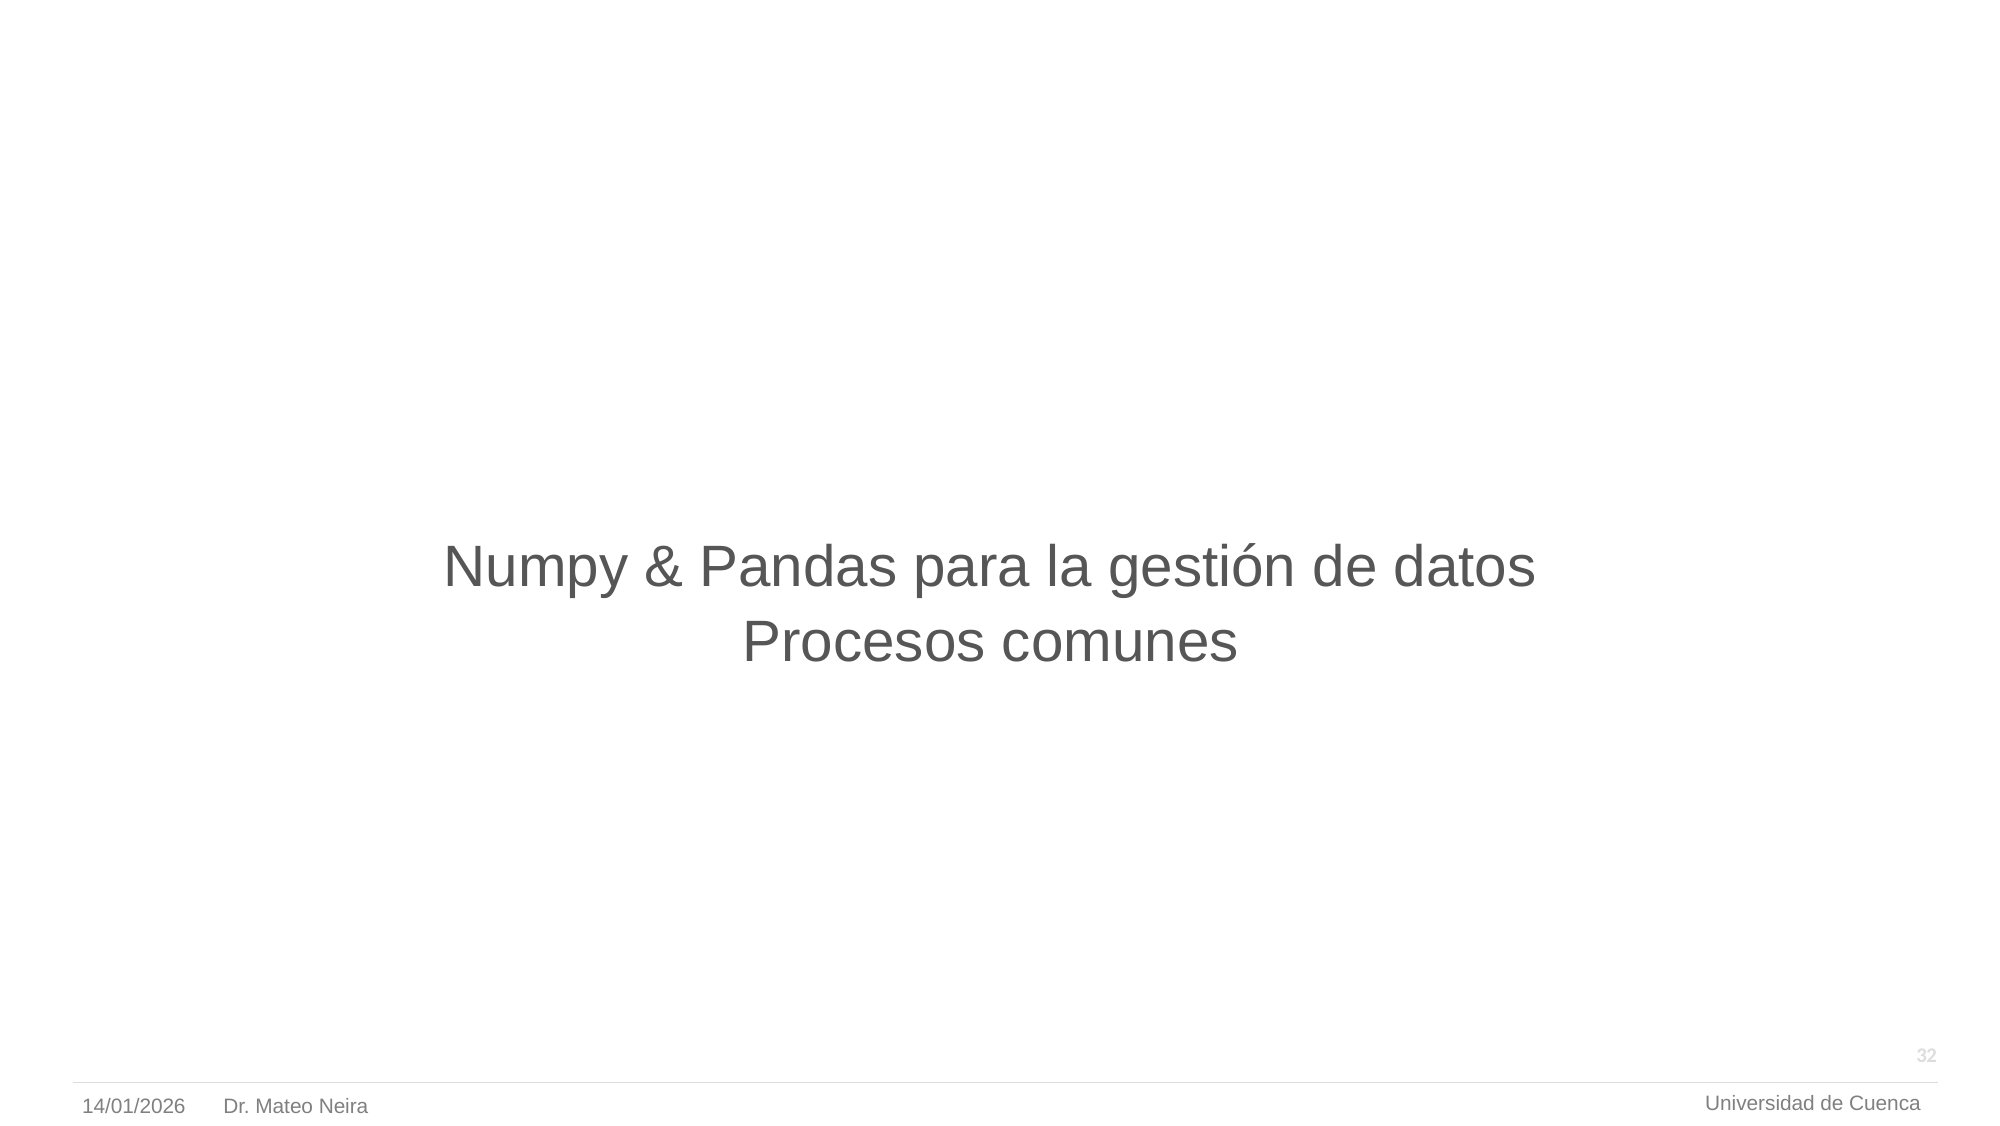

Numpy & Pandas para la gestión de datos Procesos comunes
Numpy & Pandas para la gestión de datos
Procesos comunes
32